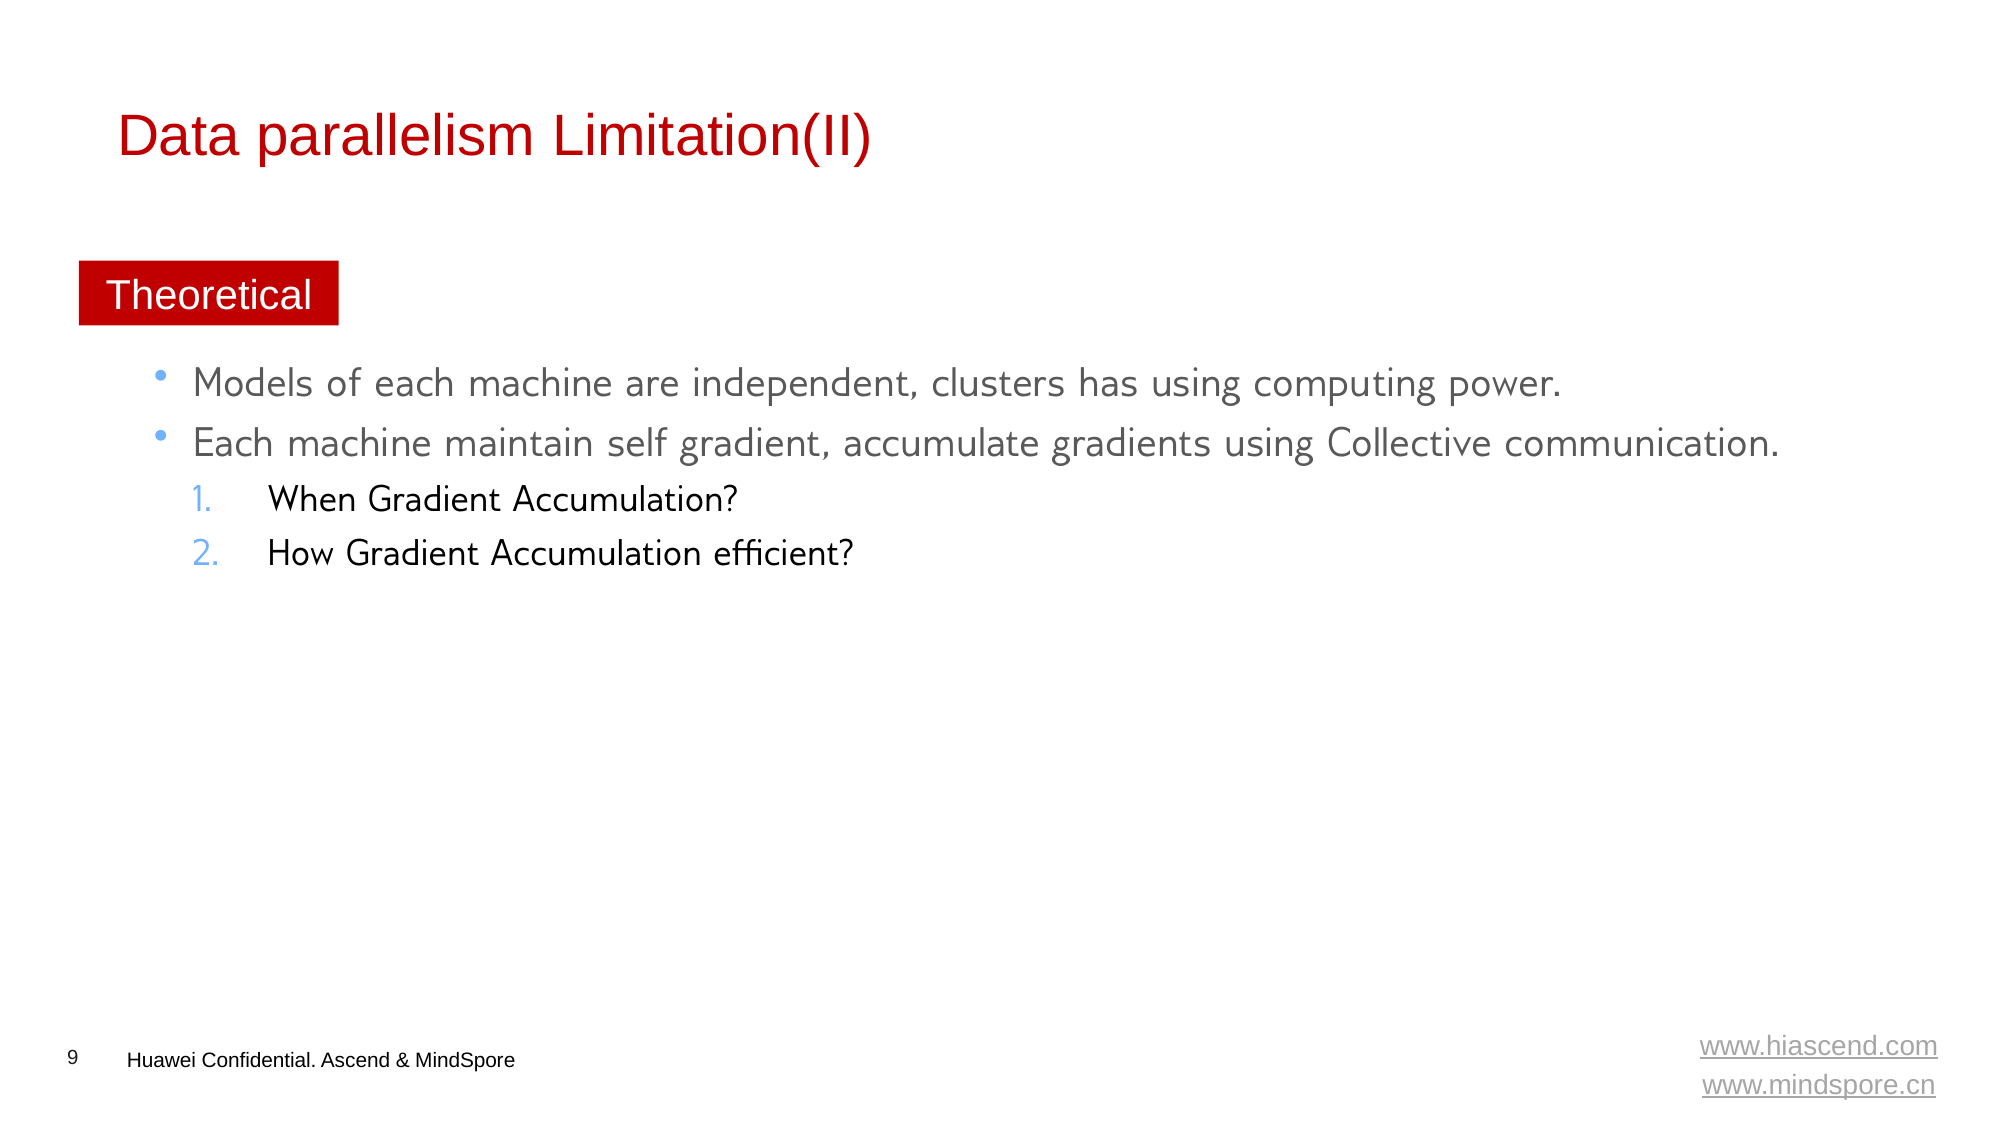

# Data parallelism Limitation(II)
Theoretical
Models of each machine are independent, clusters has using computing power.
Each machine maintain self gradient, accumulate gradients using Collective communication.
When Gradient Accumulation?
How Gradient Accumulation efficient?